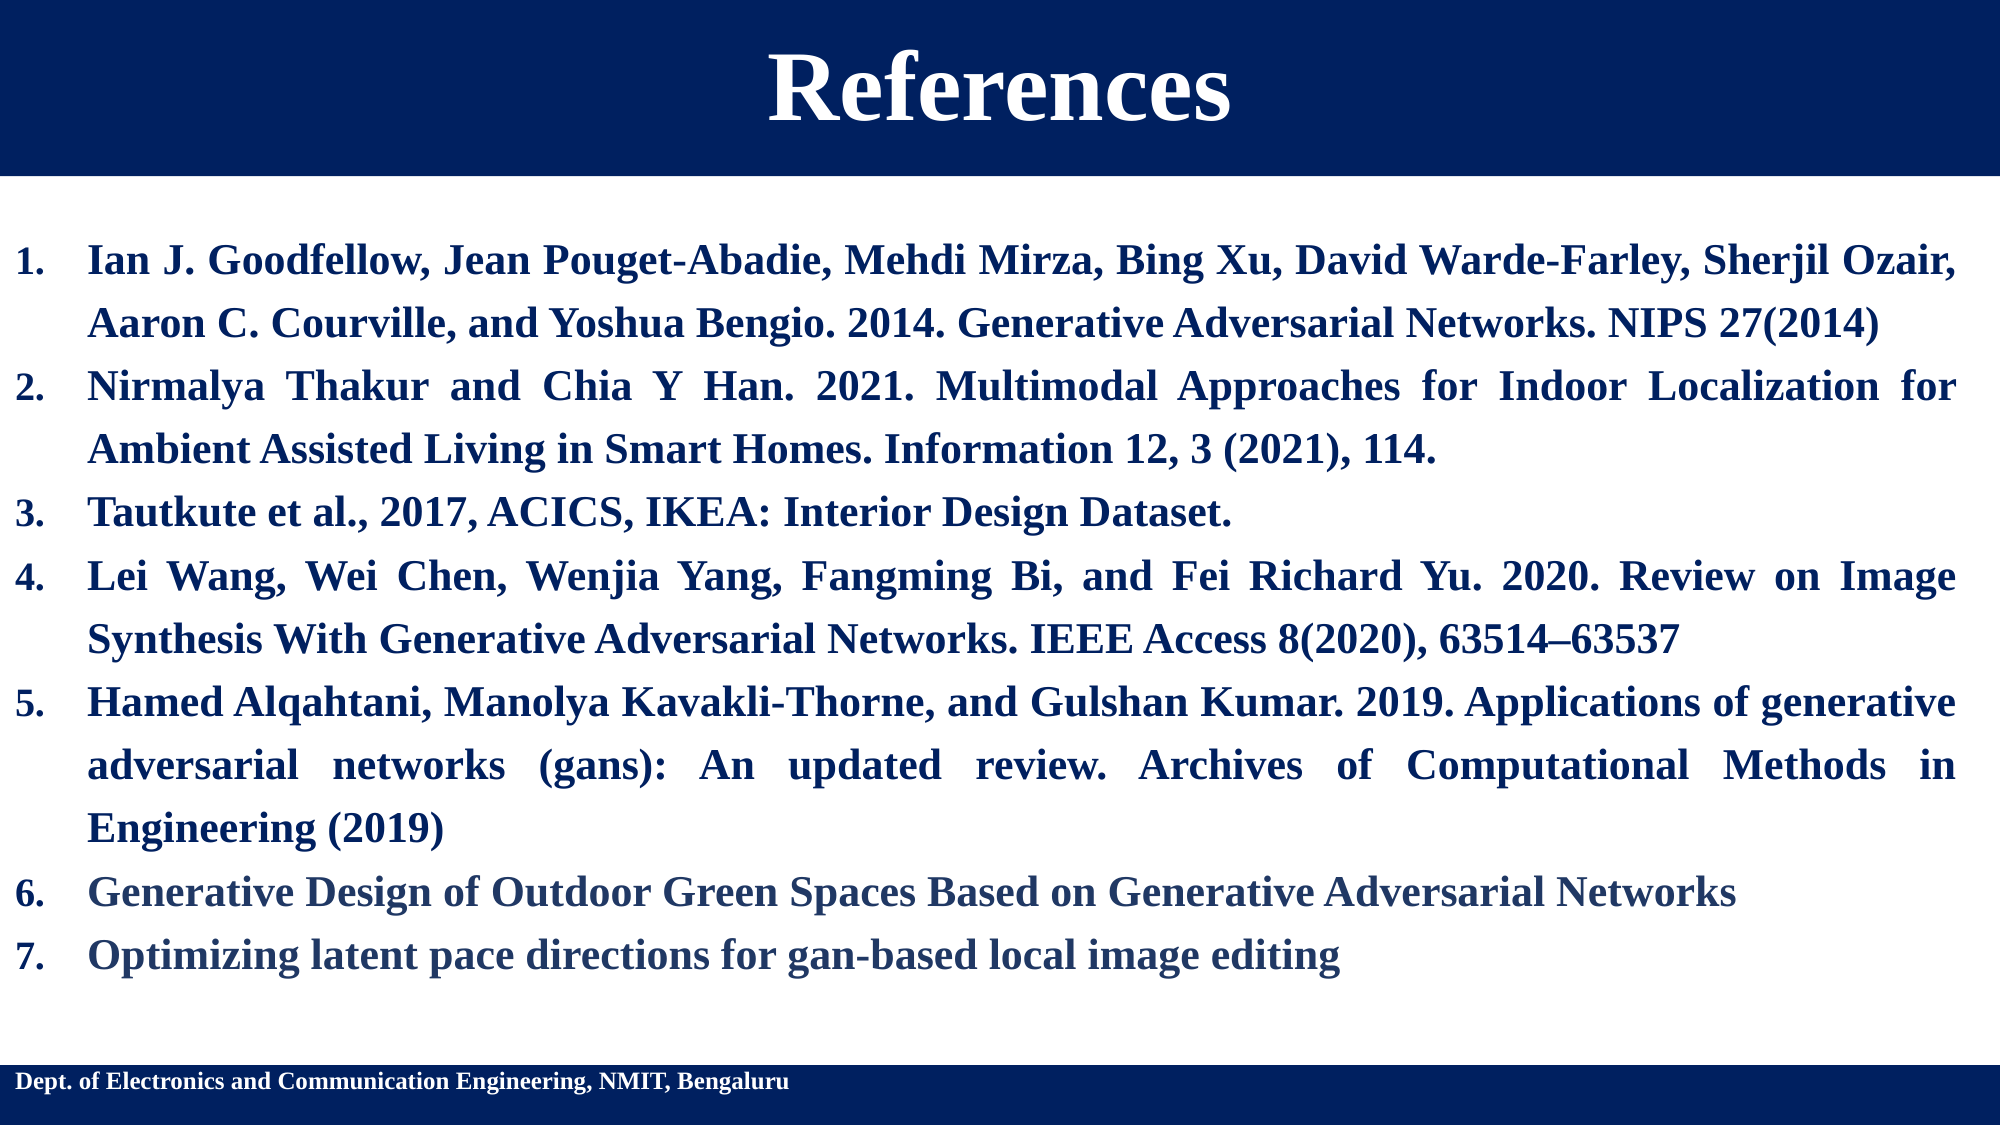

# References
Ian J. Goodfellow, Jean Pouget-Abadie, Mehdi Mirza, Bing Xu, David Warde-Farley, Sherjil Ozair, Aaron C. Courville, and Yoshua Bengio. 2014. Generative Adversarial Networks. NIPS 27(2014)
Nirmalya Thakur and Chia Y Han. 2021. Multimodal Approaches for Indoor Localization for Ambient Assisted Living in Smart Homes. Information 12, 3 (2021), 114.
Tautkute et al., 2017, ACICS, IKEA: Interior Design Dataset.
Lei Wang, Wei Chen, Wenjia Yang, Fangming Bi, and Fei Richard Yu. 2020. Review on Image Synthesis With Generative Adversarial Networks. IEEE Access 8(2020), 63514–63537
Hamed Alqahtani, Manolya Kavakli-Thorne, and Gulshan Kumar. 2019. Applications of generative adversarial networks (gans): An updated review. Archives of Computational Methods in Engineering (2019)
Generative Design of Outdoor Green Spaces Based on Generative Adversarial Networks
Optimizing latent pace directions for gan-based local image editing

Dept. of Electronics and Communication Engineering, NMIT, Bengaluru